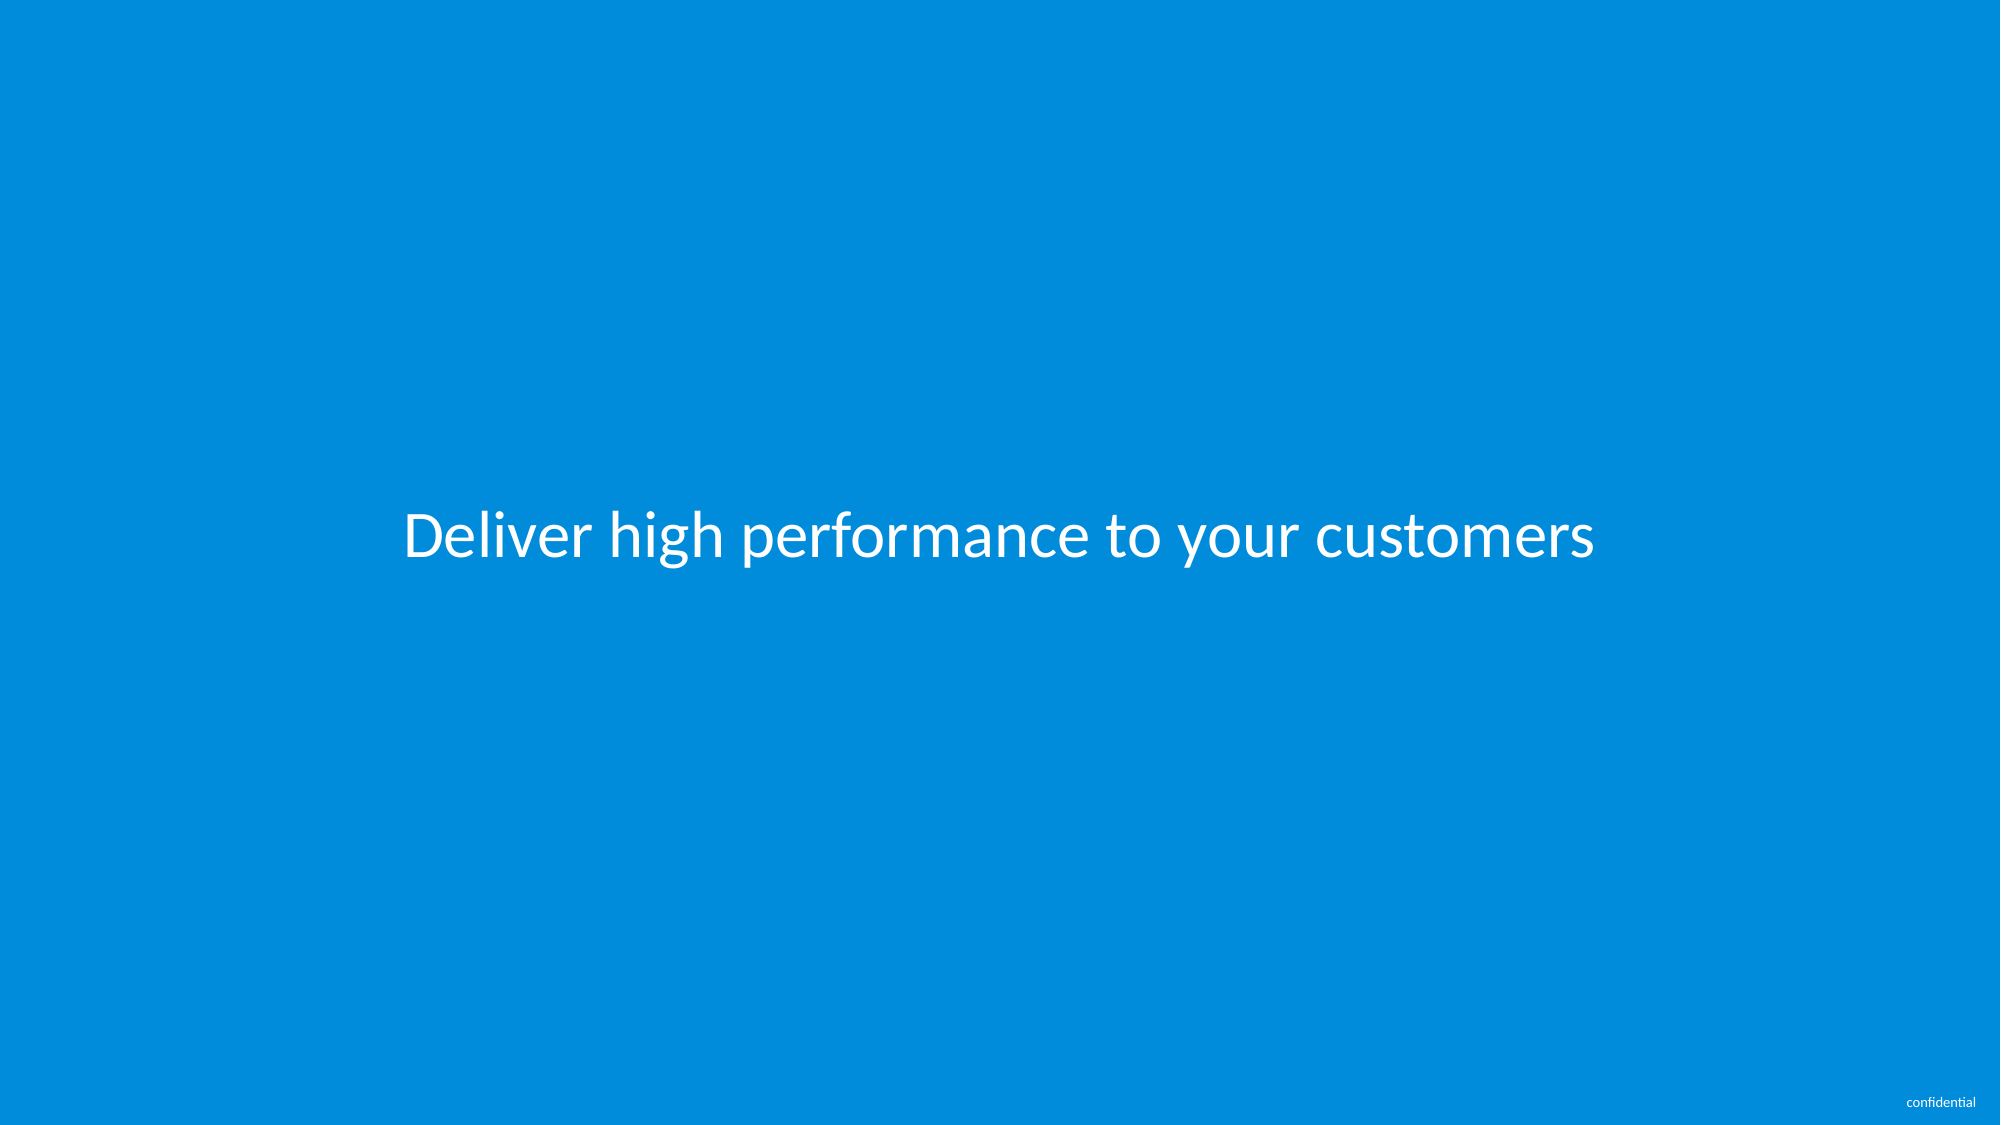

# Deliver high performance to your customers